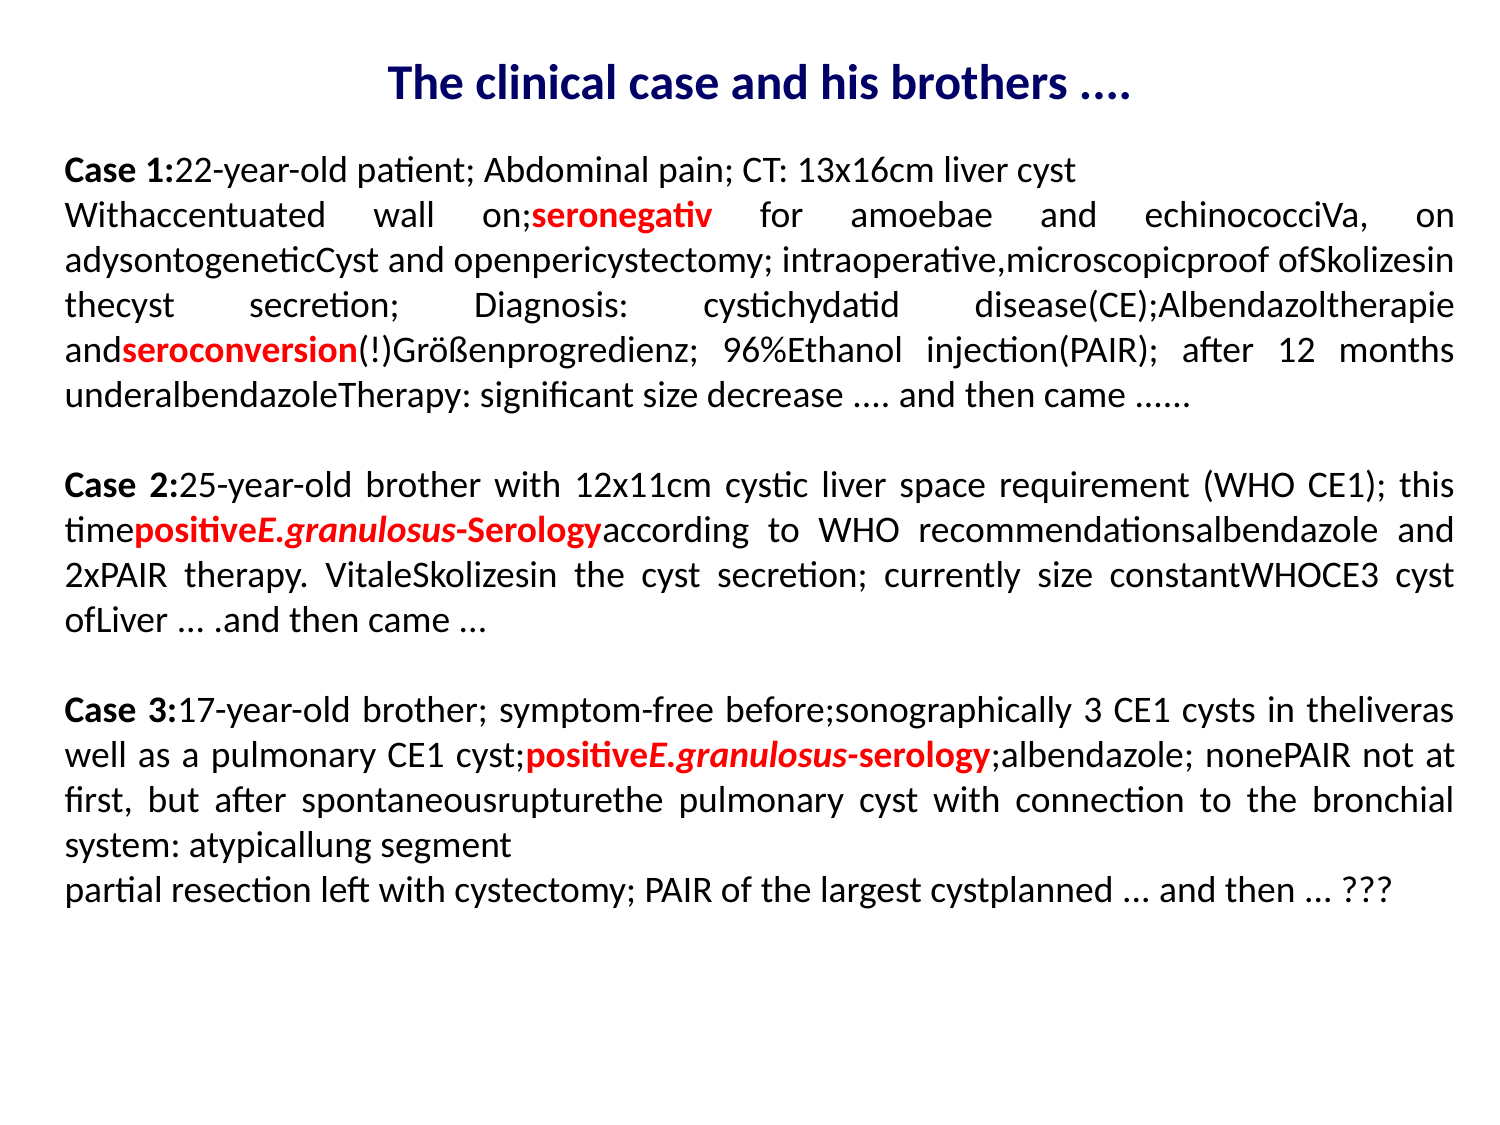

The clinical case and his brothers ....
Case 1:22-year-old patient; Abdominal pain; CT: 13x16cm liver cyst
Withaccentuated wall on;seronegativ for amoebae and echinococciVa, on adysontogeneticCyst and openpericystectomy; intraoperative,microscopicproof ofSkolizesin thecyst secretion; Diagnosis: cystichydatid disease(CE);Albendazoltherapie andseroconversion(!)Größenprogredienz; 96%Ethanol injection(PAIR); after 12 months underalbendazoleTherapy: significant size decrease .... and then came ......

Case 2:25-year-old brother with 12x11cm cystic liver space requirement (WHO CE1); this timepositiveE.granulosus-Serologyaccording to WHO recommendationsalbendazole and 2xPAIR therapy. VitaleSkolizesin the cyst secretion; currently size constantWHOCE3 cyst ofLiver ... .and then came ...

Case 3:17-year-old brother; symptom-free before;sonographically 3 CE1 cysts in theliveras well as a pulmonary CE1 cyst;positiveE.granulosus-serology;albendazole; nonePAIR not at first, but after spontaneousrupturethe pulmonary cyst with connection to the bronchial system: atypicallung segment
partial resection left with cystectomy; PAIR of the largest cystplanned ... and then ... ???